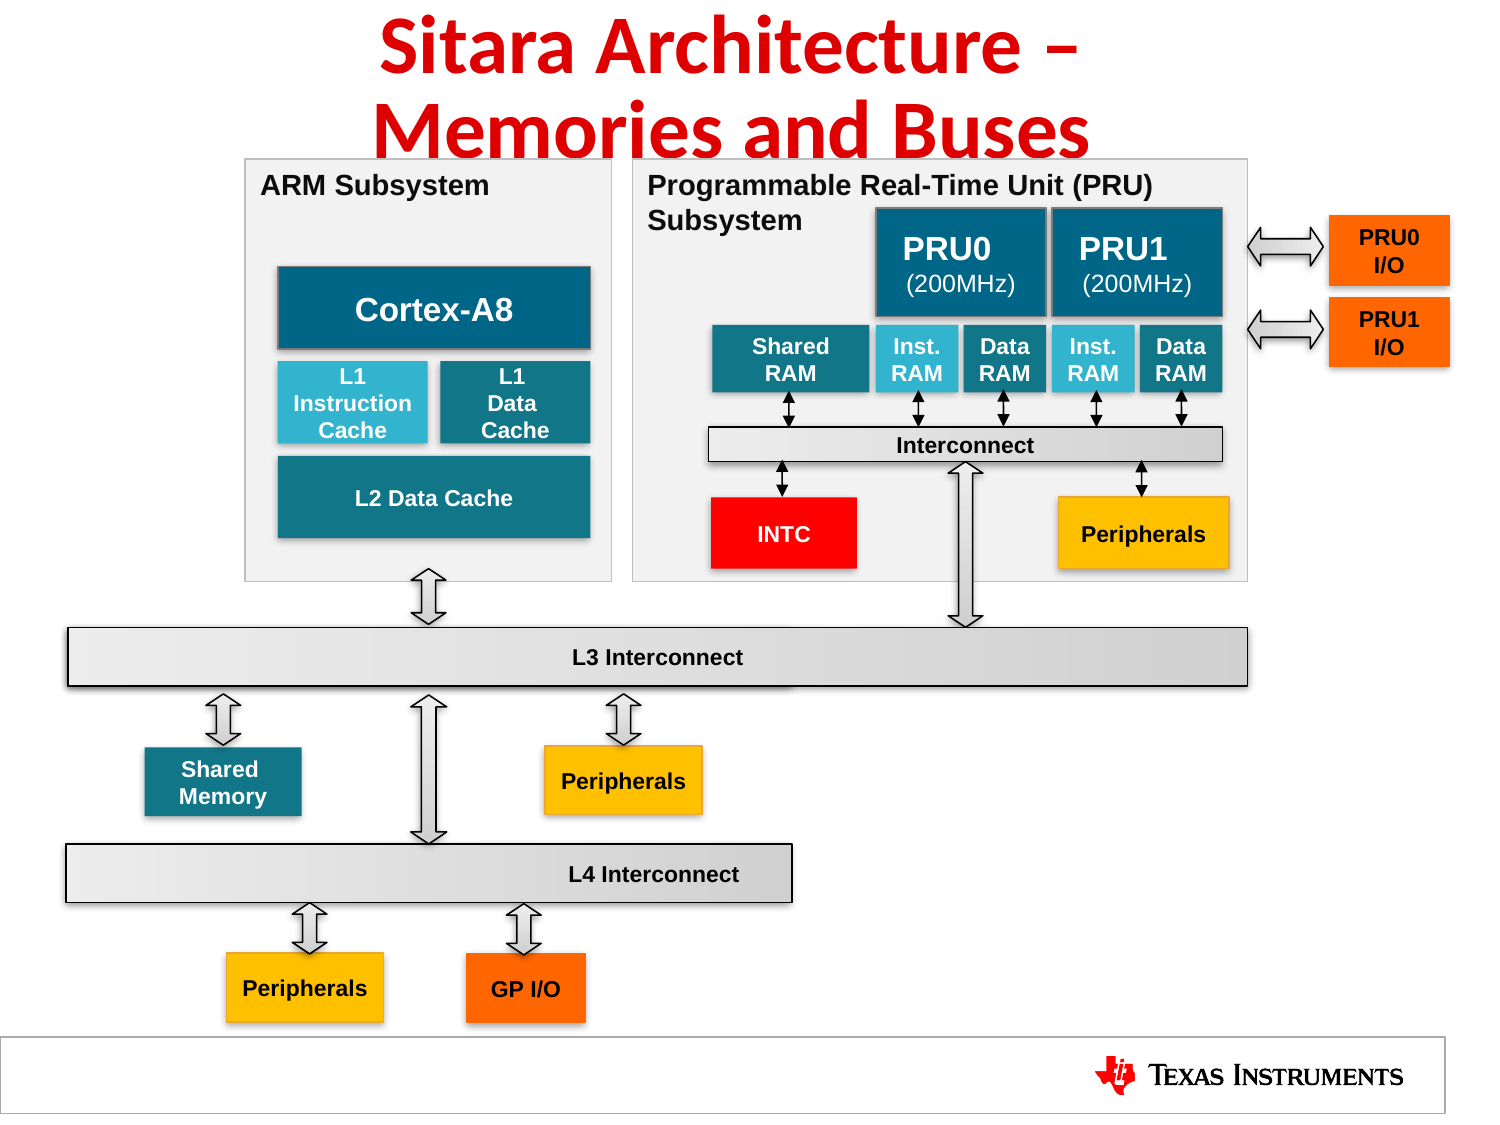

# Sitara Architecture – Memories and Buses
L3 Interconnect
ARM Subsystem
Programmable Real-Time Unit (PRU)
Subsystem
Interconnect

PRU0    (200MHz)

PRU1    (200MHz)

PRU0 I/O
Cortex-A8

			L3 Interconnect
PRU1 I/O
Shared RAM
Inst.
RAM
DataRAM
Inst.
RAM
DataRAM
L1
Data
Cache
L1 Instruction Cache

L2 Data Cache

Peripherals
INTC
			L4 Interconnect

Peripherals
Shared
Memory

Peripherals
GP I/O